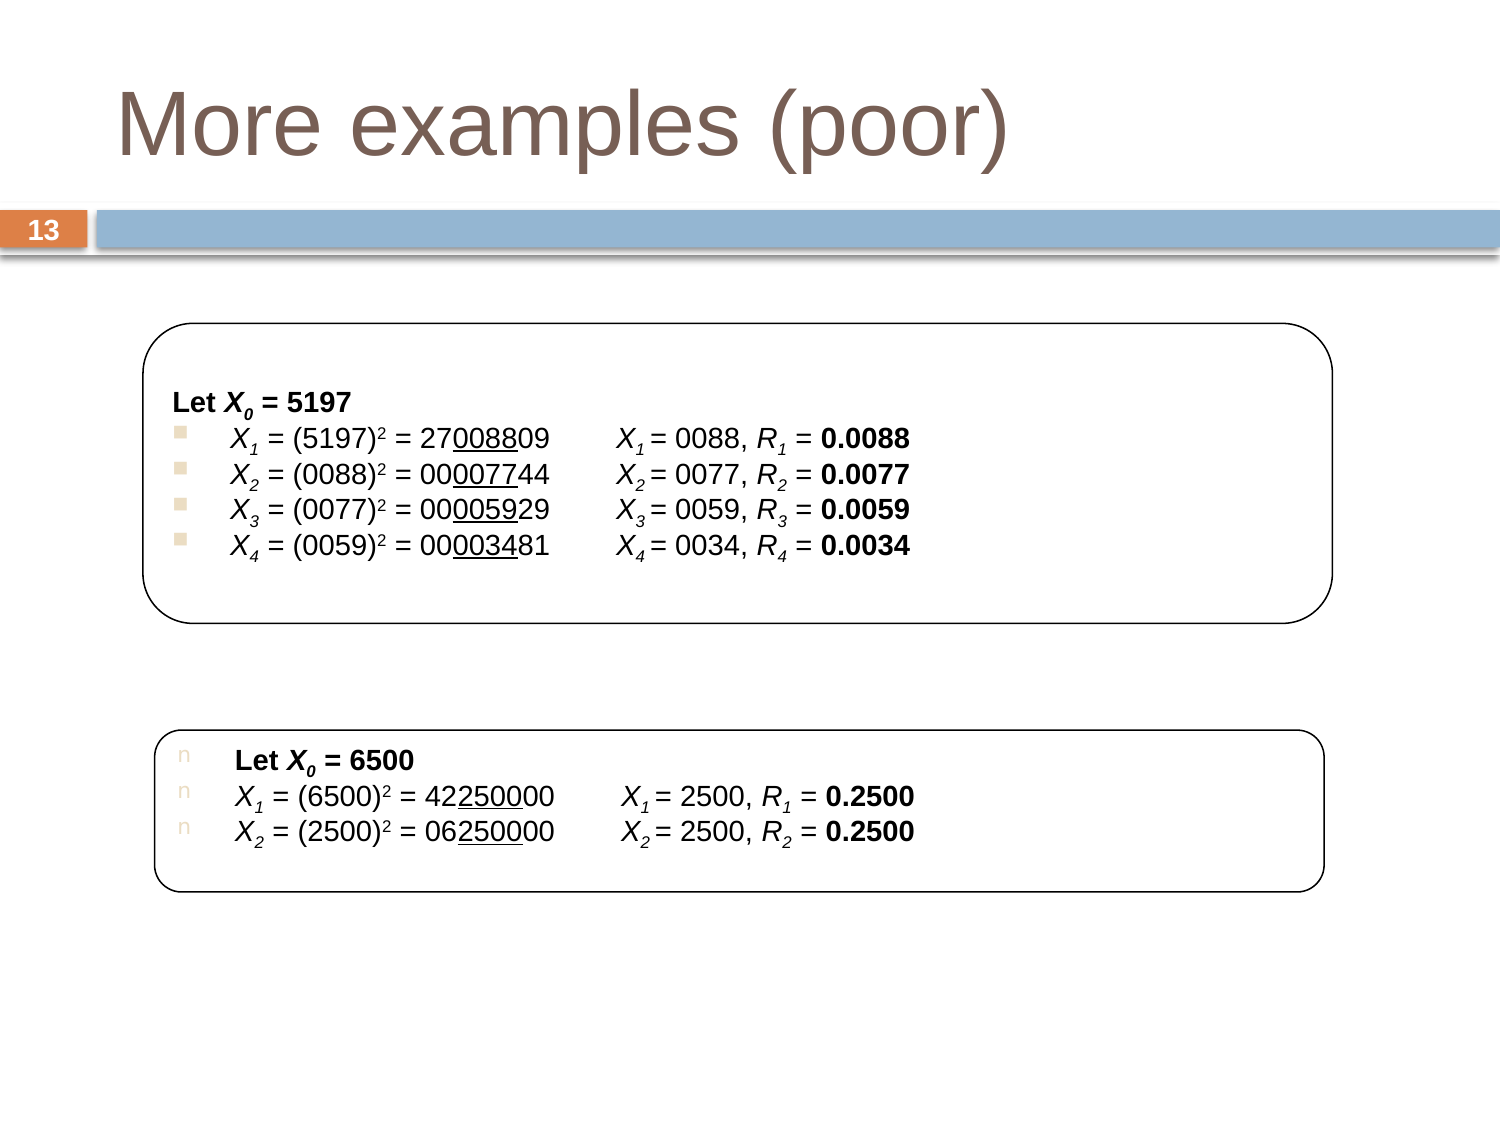

# More examples (poor)
13
Let X0 = 5197
X1 = (5197)2 = 27008809        X1 = 0088, R1 = 0.0088
X2 = (0088)2 = 00007744        X2 = 0077, R2 = 0.0077
X3 = (0077)2 = 00005929        X3 = 0059, R3 = 0.0059
X4 = (0059)2 = 00003481        X4 = 0034, R4 = 0.0034
Let X0 = 6500
X1 = (6500)2 = 42250000        X1 = 2500, R1 = 0.2500
X2 = (2500)2 = 06250000        X2 = 2500, R2 = 0.2500